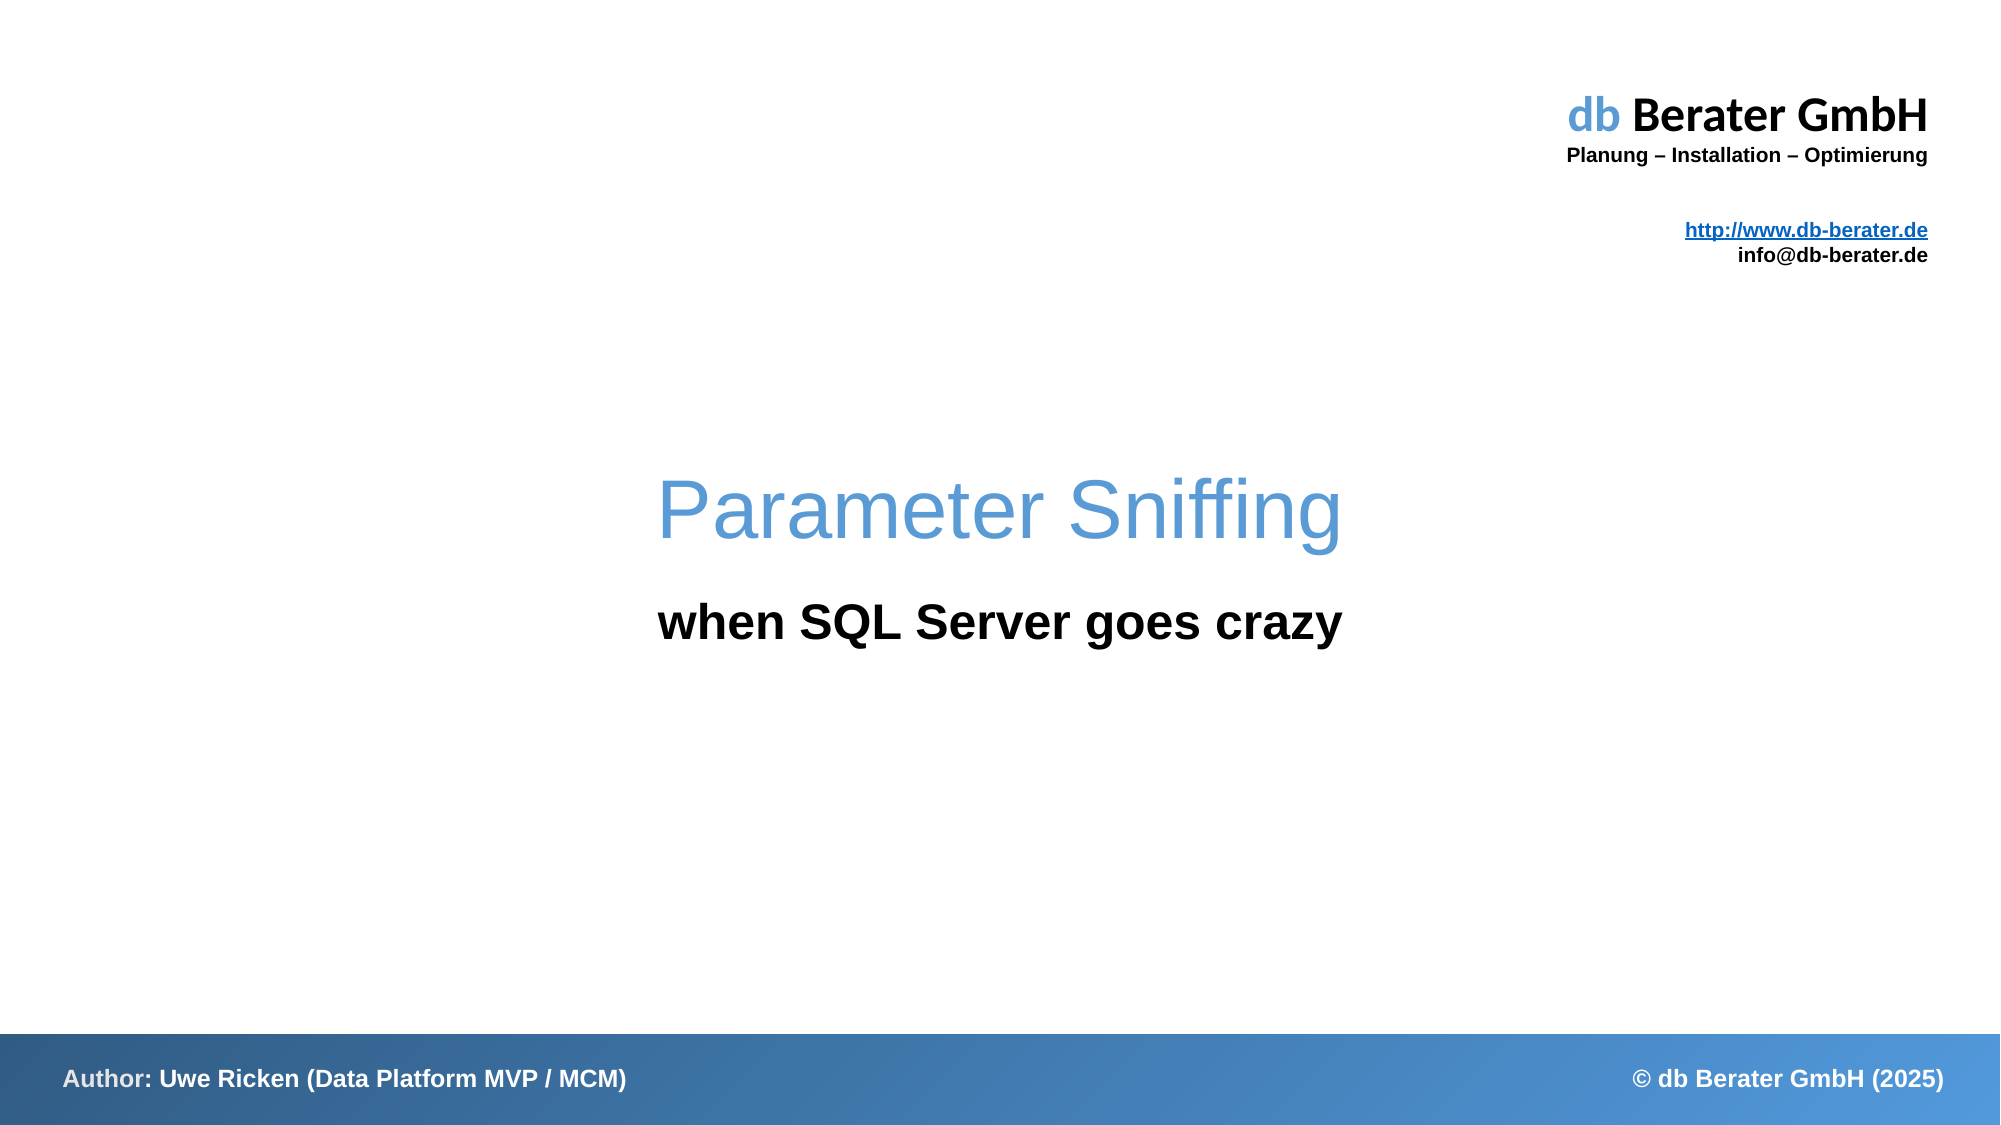

# Parameter Sniffing
when SQL Server goes crazy